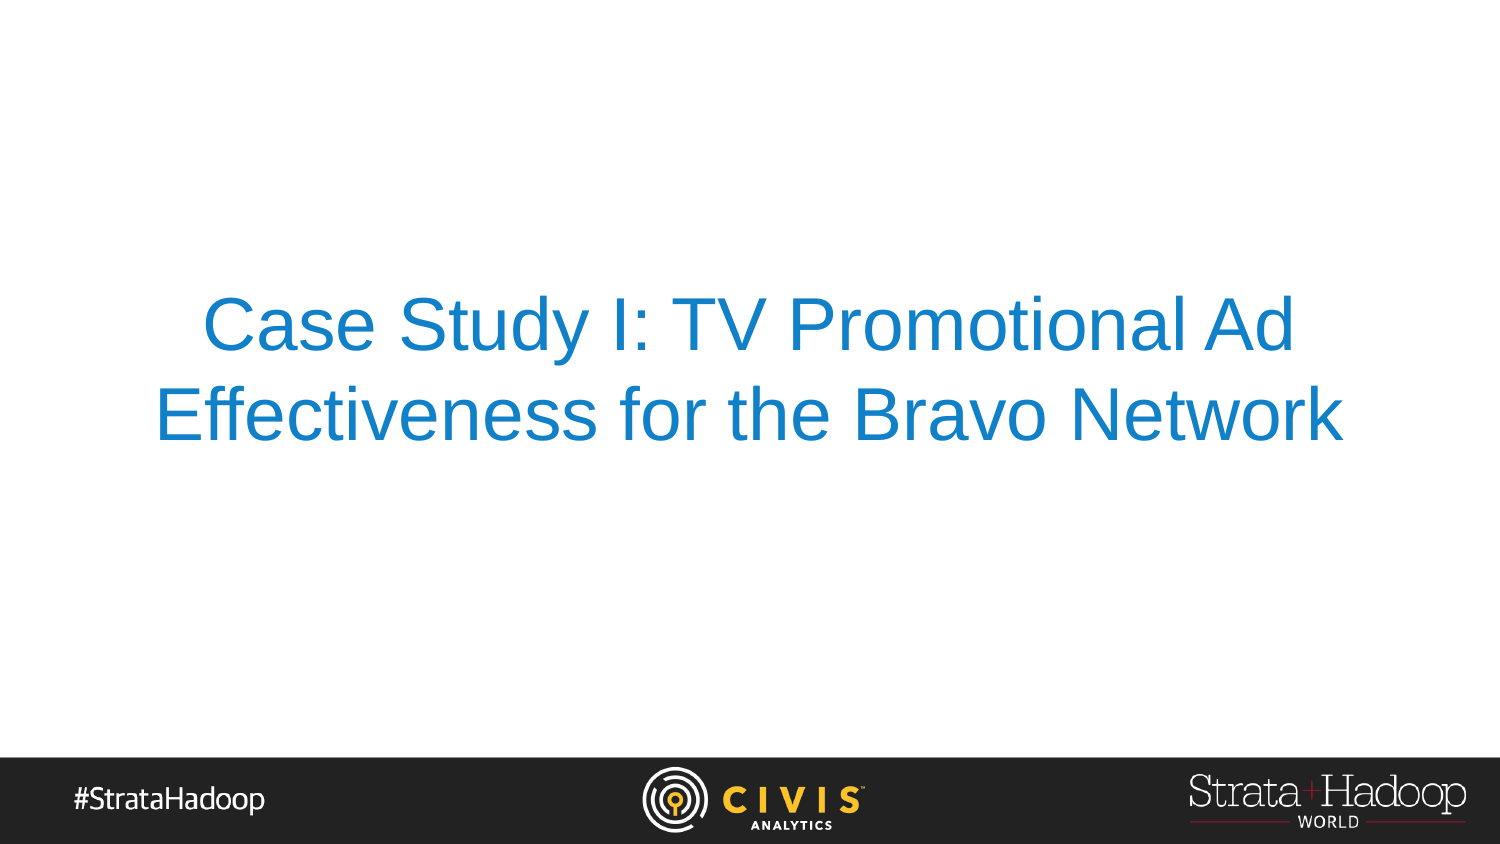

# Case Study I: TV Promotional Ad Effectiveness for the Bravo Network